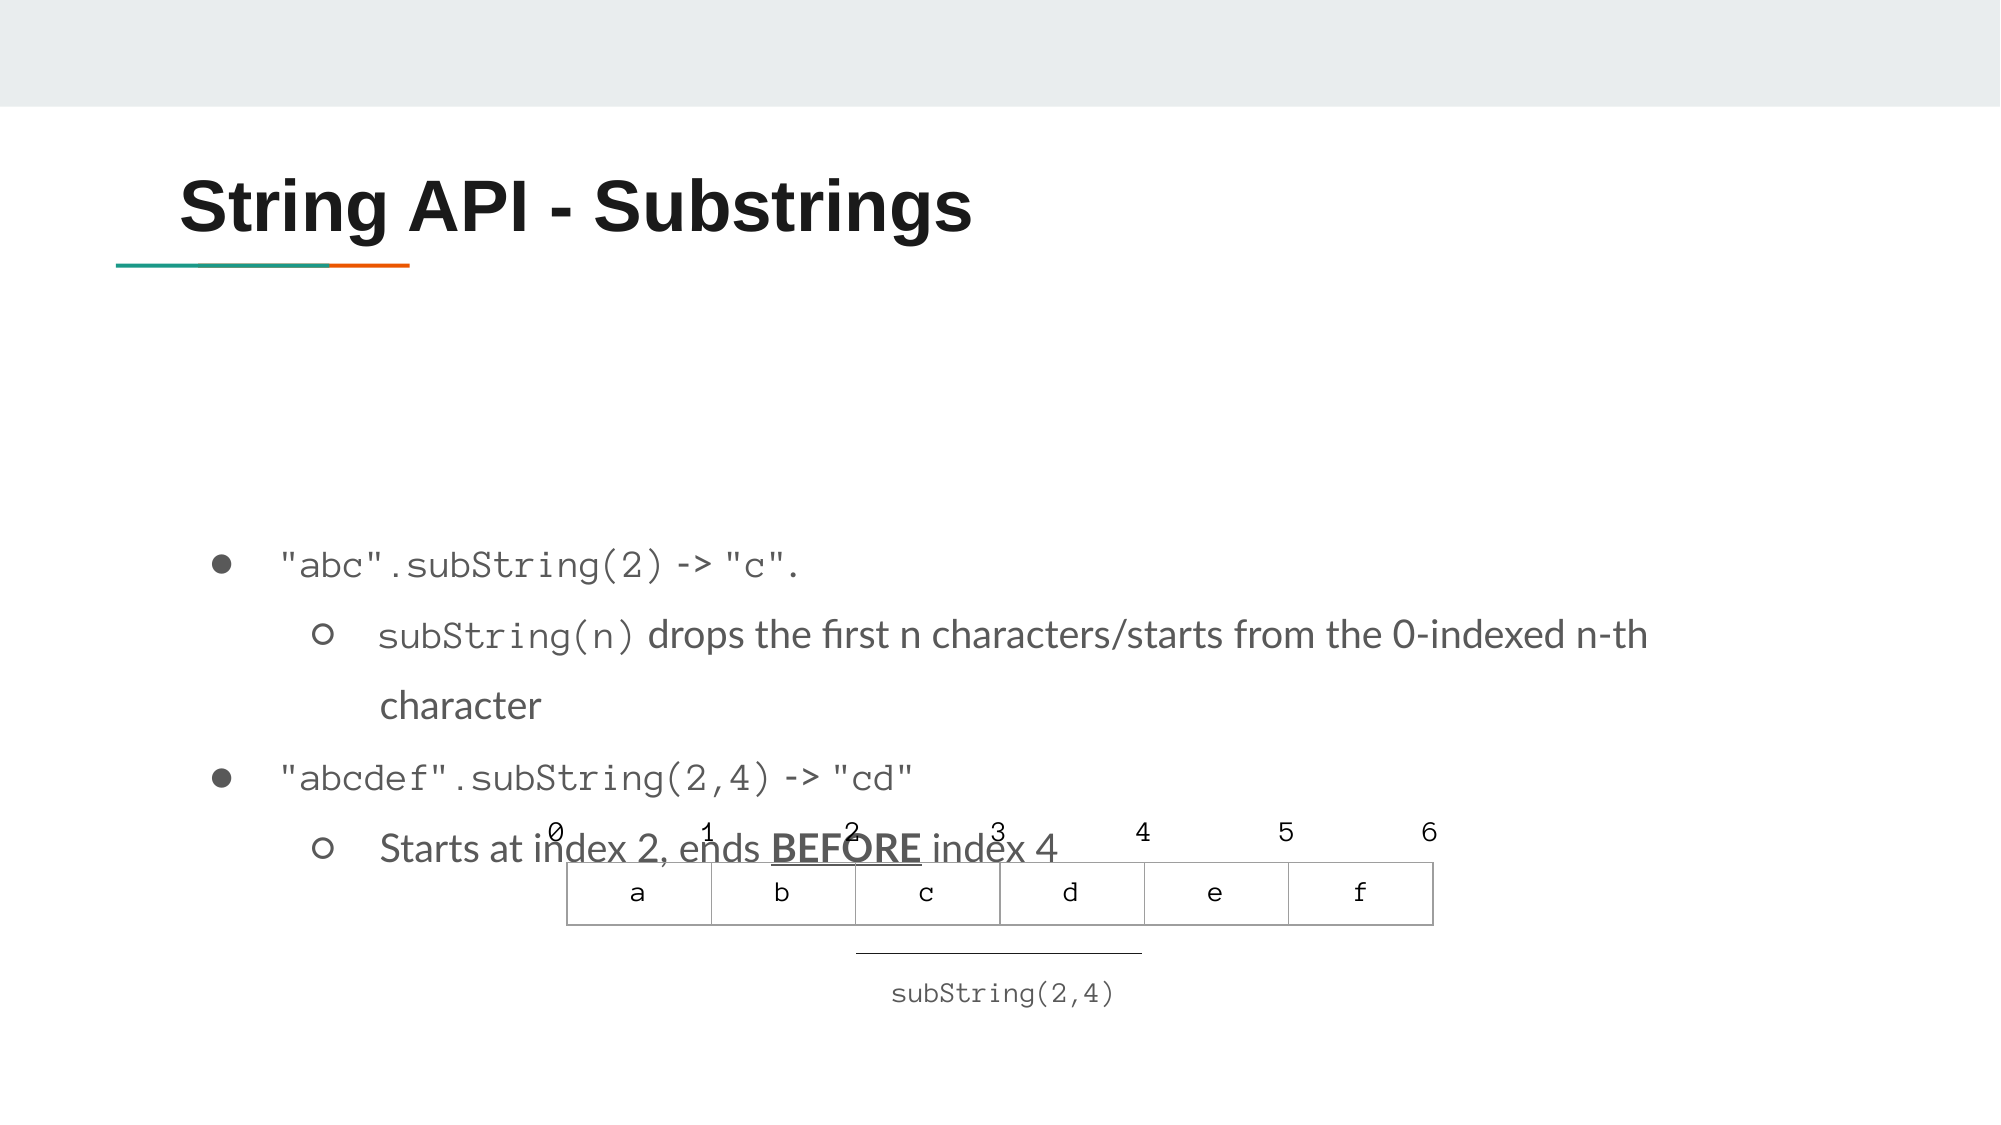

# String API - Substrings
"abc".subString(2) -> "c".
subString(n) drops the first n characters/starts from the 0-indexed n-th character
"abcdef".subString(2,4) -> "cd"
Starts at index 2, ends BEFORE index 4
0
1
2
3
4
5
6
| a | b | c | d | e | f |
| --- | --- | --- | --- | --- | --- |
subString(2,4)